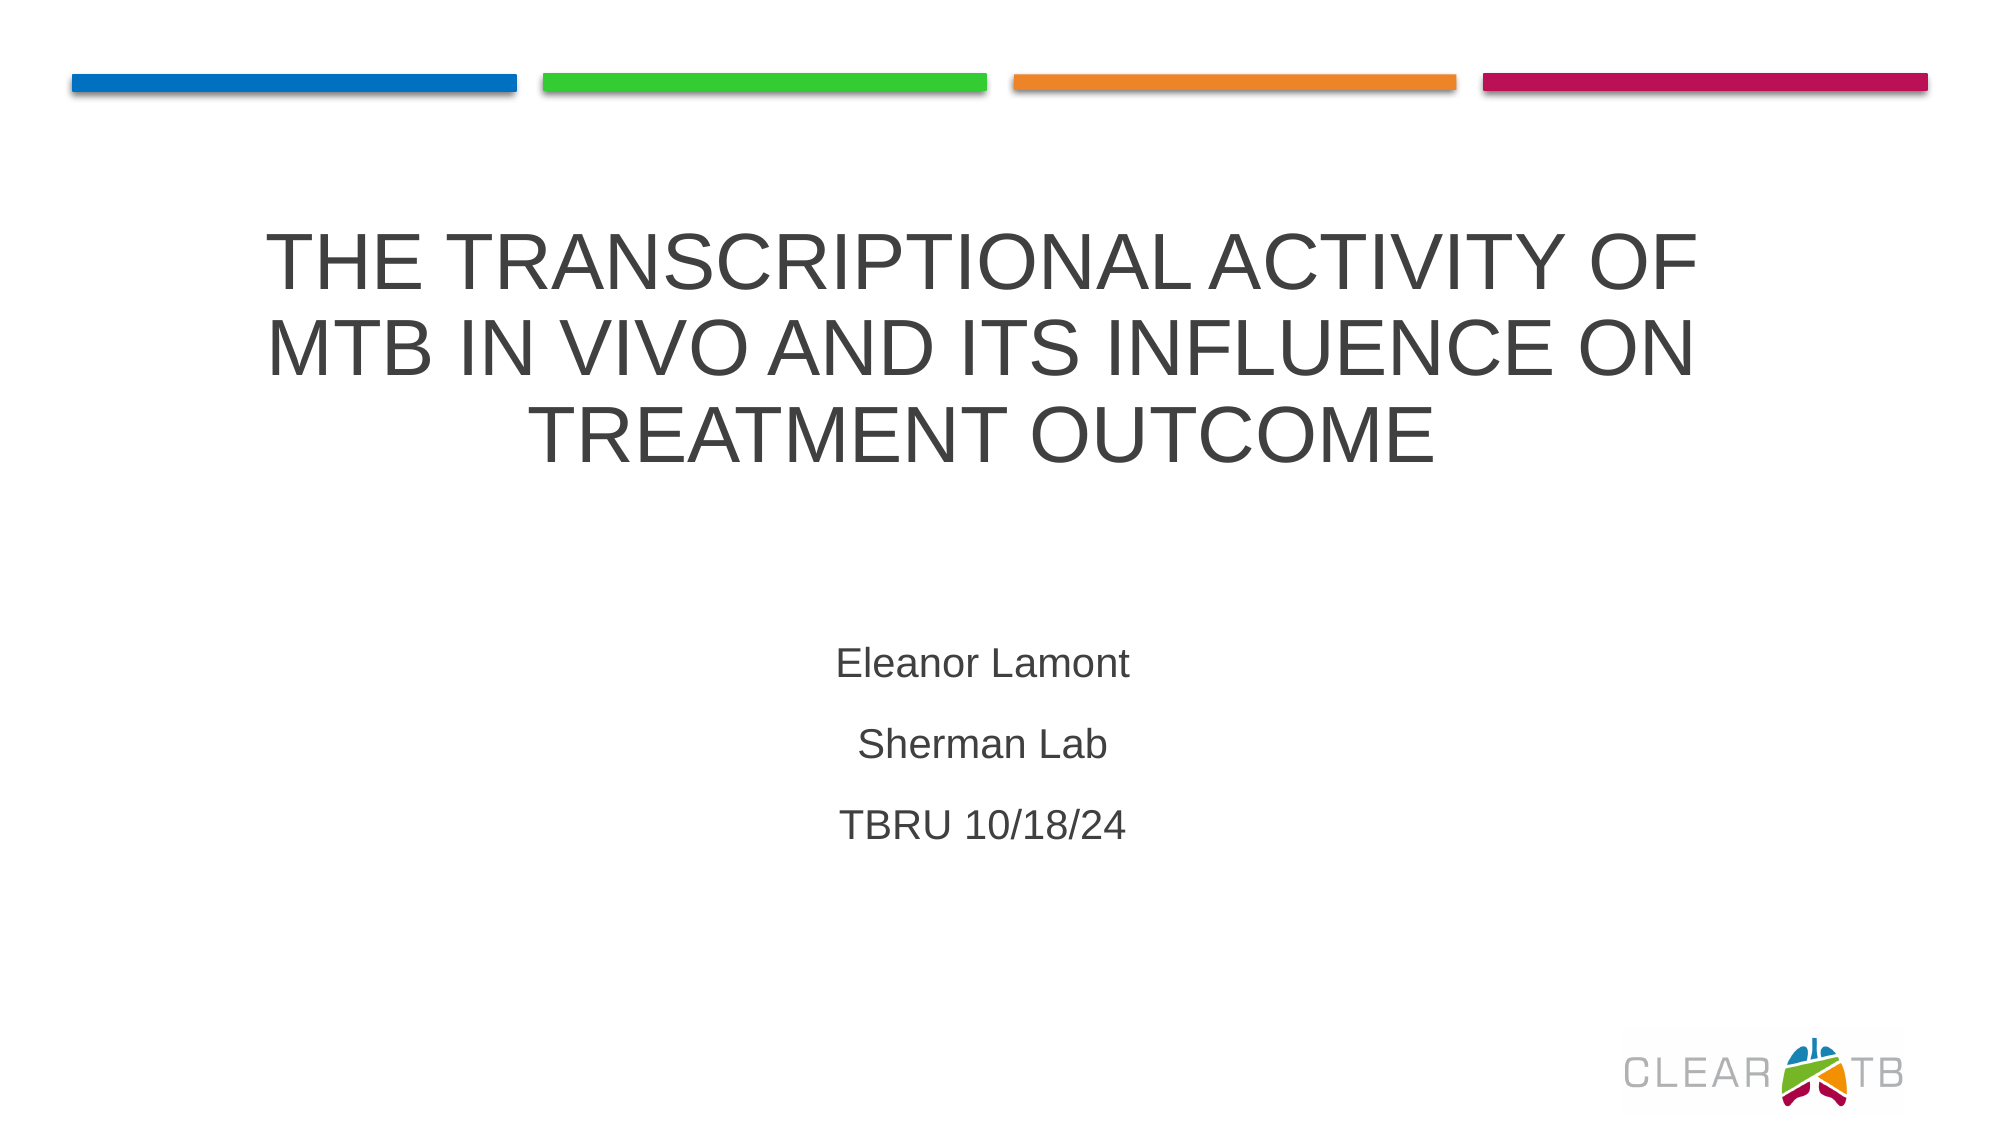

# The transcriptional activity of Mtb in vivo and its influence on treatment outcome
Eleanor Lamont
Sherman Lab
TBRU 10/18/24